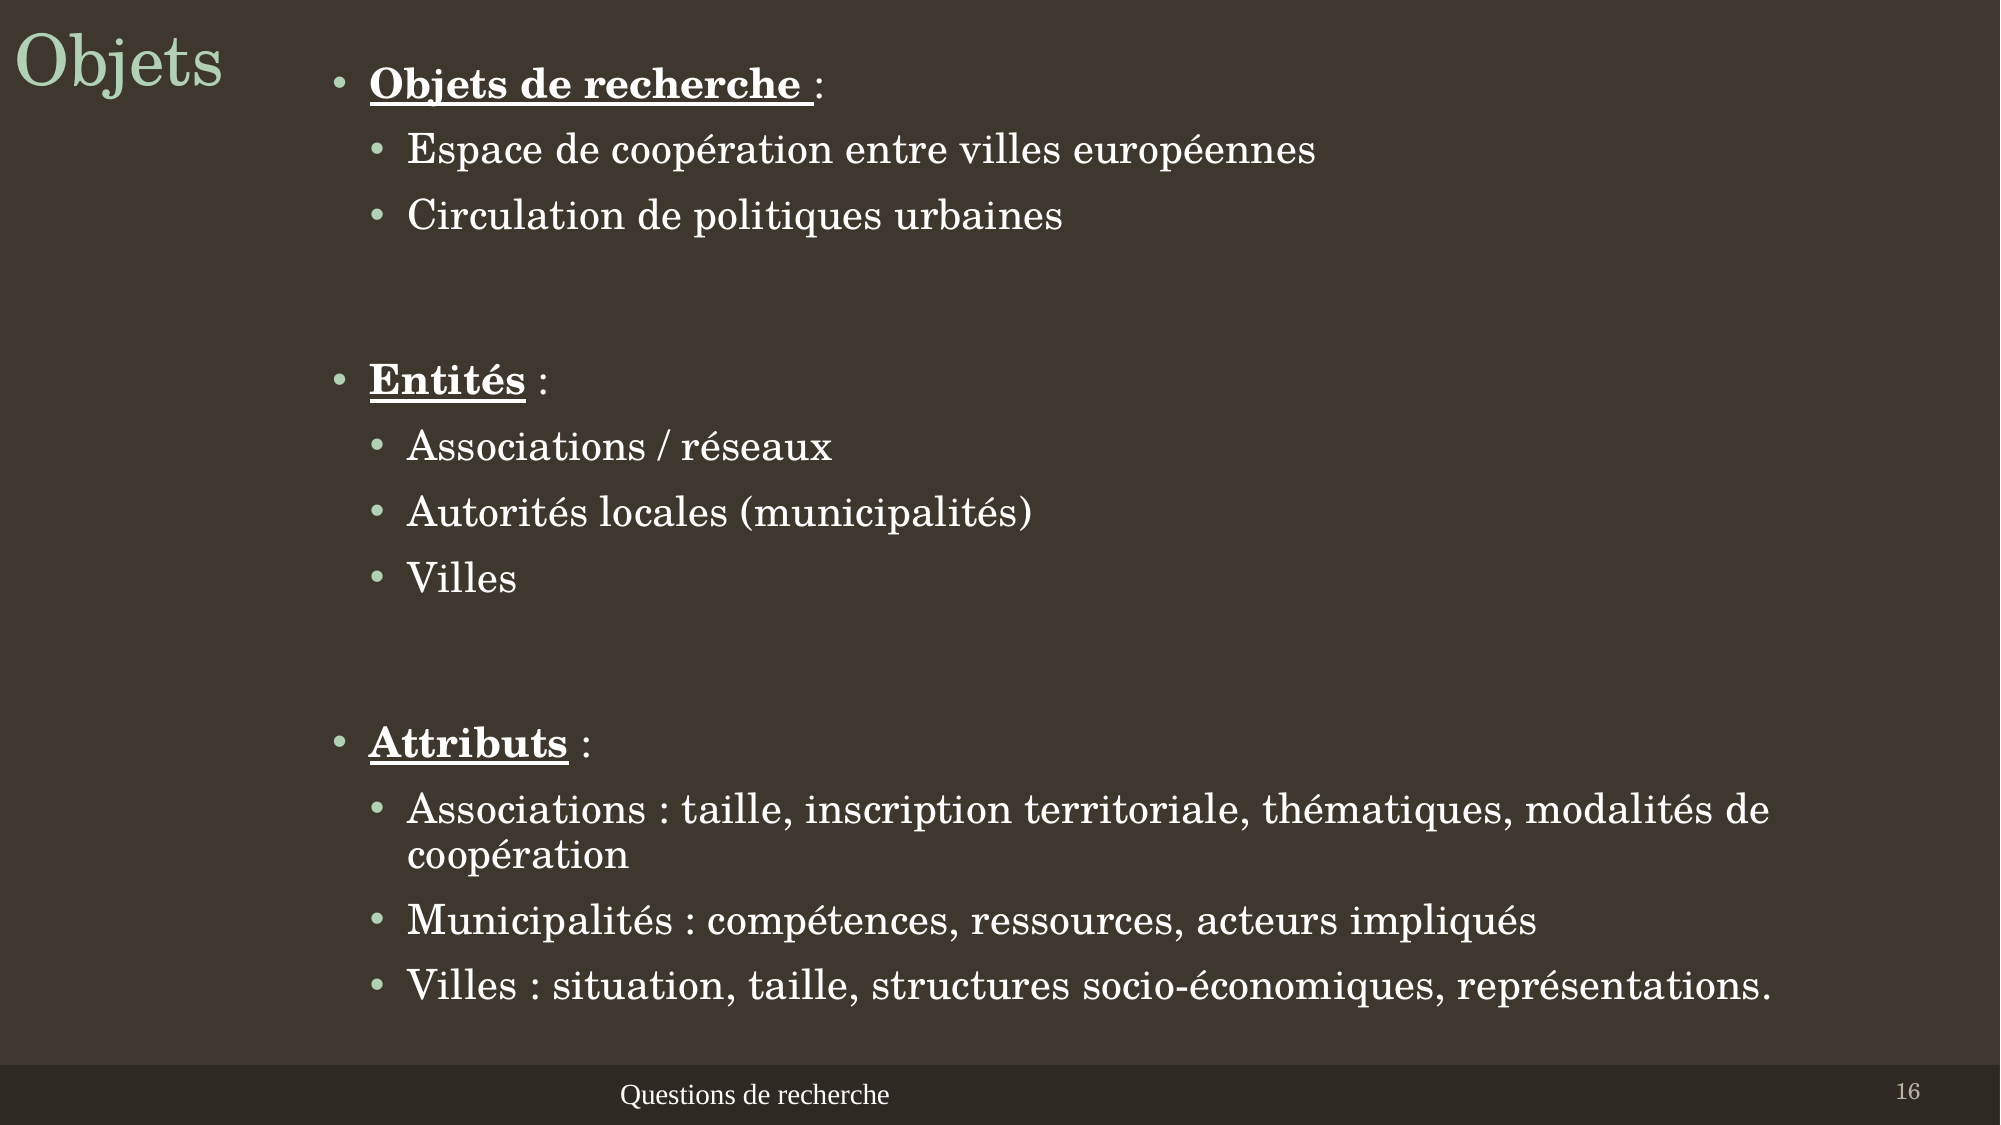

# Objets
Objets de recherche :
Espace de coopération entre villes européennes
Circulation de politiques urbaines

Entités :
Associations / réseaux
Autorités locales (municipalités)
Villes

Attributs :
Associations : taille, inscription territoriale, thématiques, modalités de coopération
Municipalités : compétences, ressources, acteurs impliqués
Villes : situation, taille, structures socio-économiques, représentations.
Questions de recherche
16